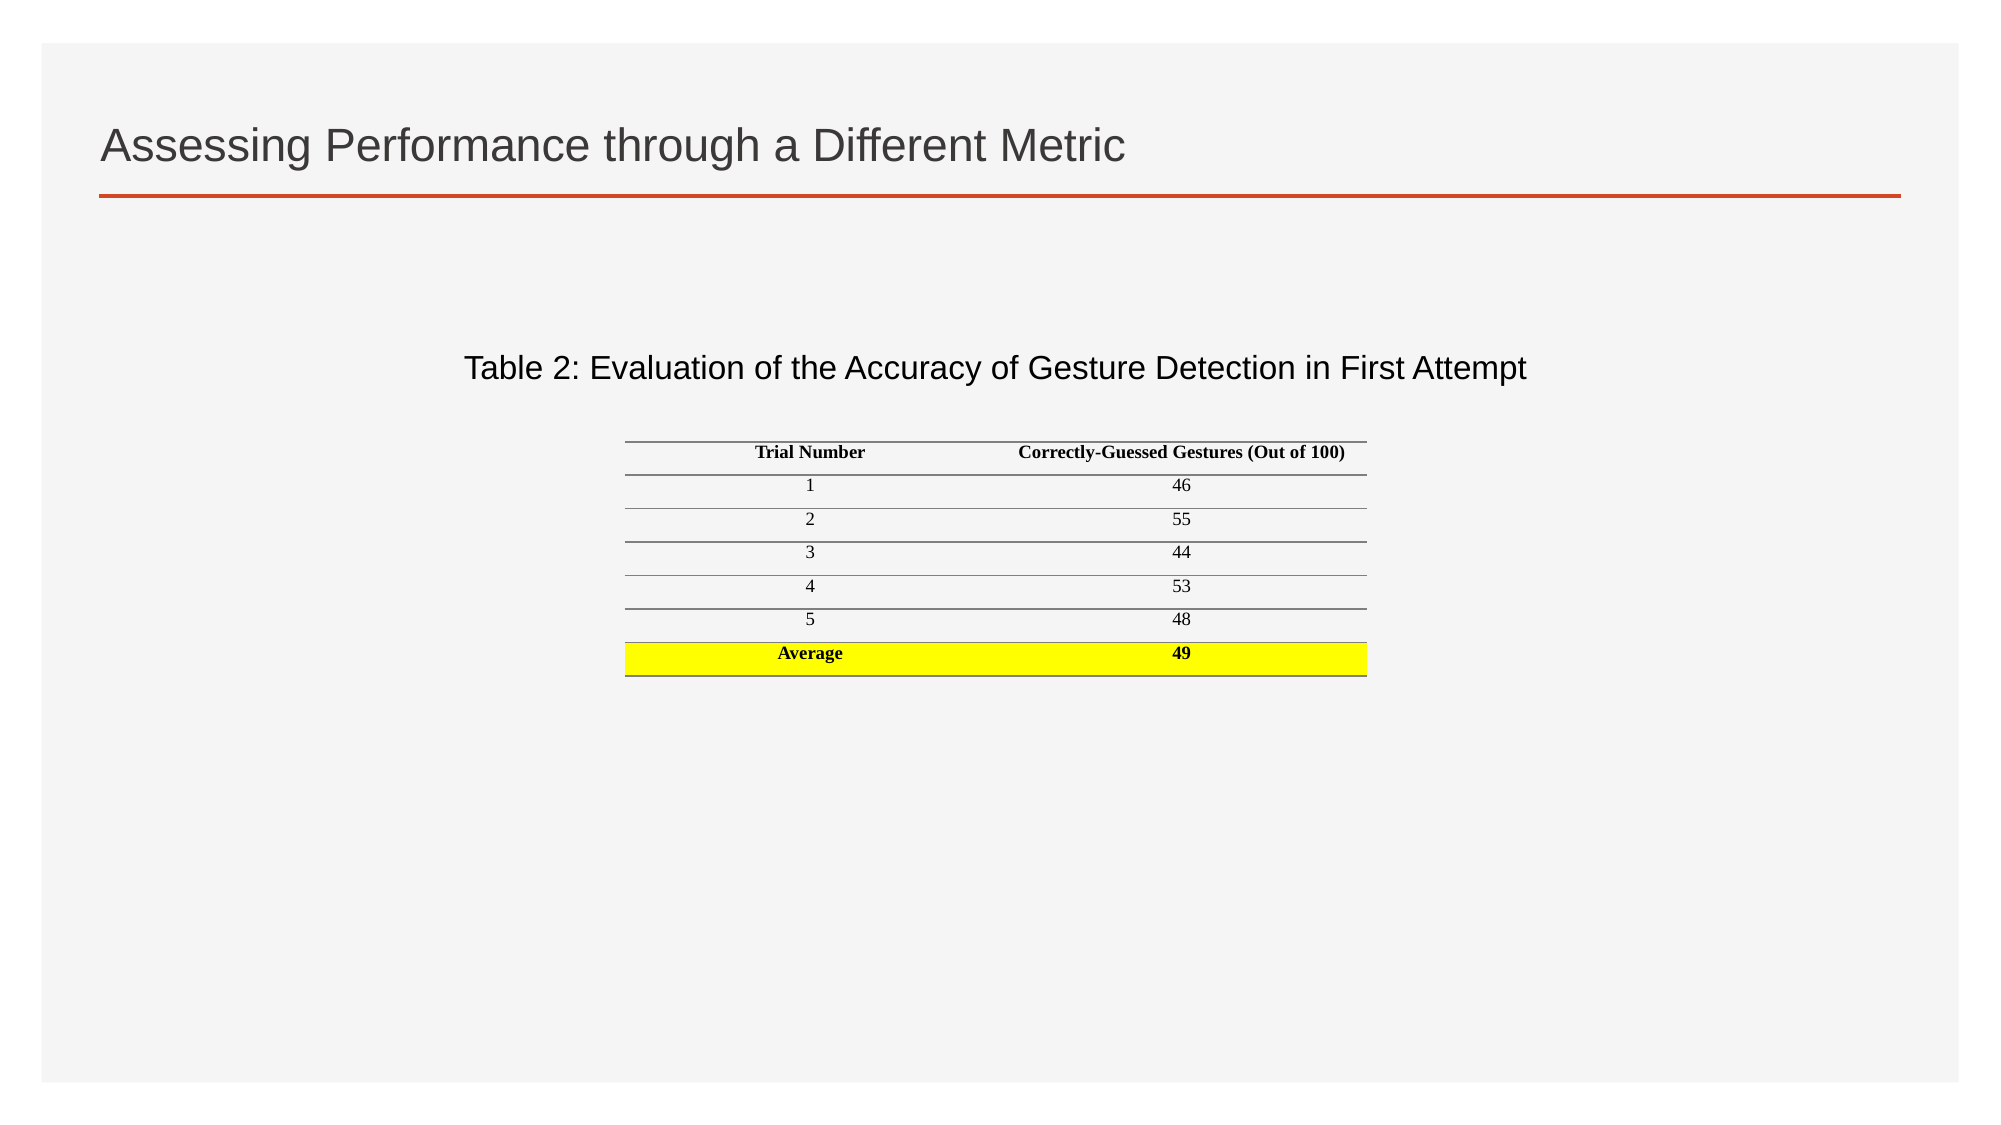

# Assessing Performance through a Different Metric
Table 2: Evaluation of the Accuracy of Gesture Detection in First Attempt
| Trial Number | Correctly-Guessed Gestures (Out of 100) |
| --- | --- |
| 1 | 46 |
| 2 | 55 |
| 3 | 44 |
| 4 | 53 |
| 5 | 48 |
| Average | 49 |